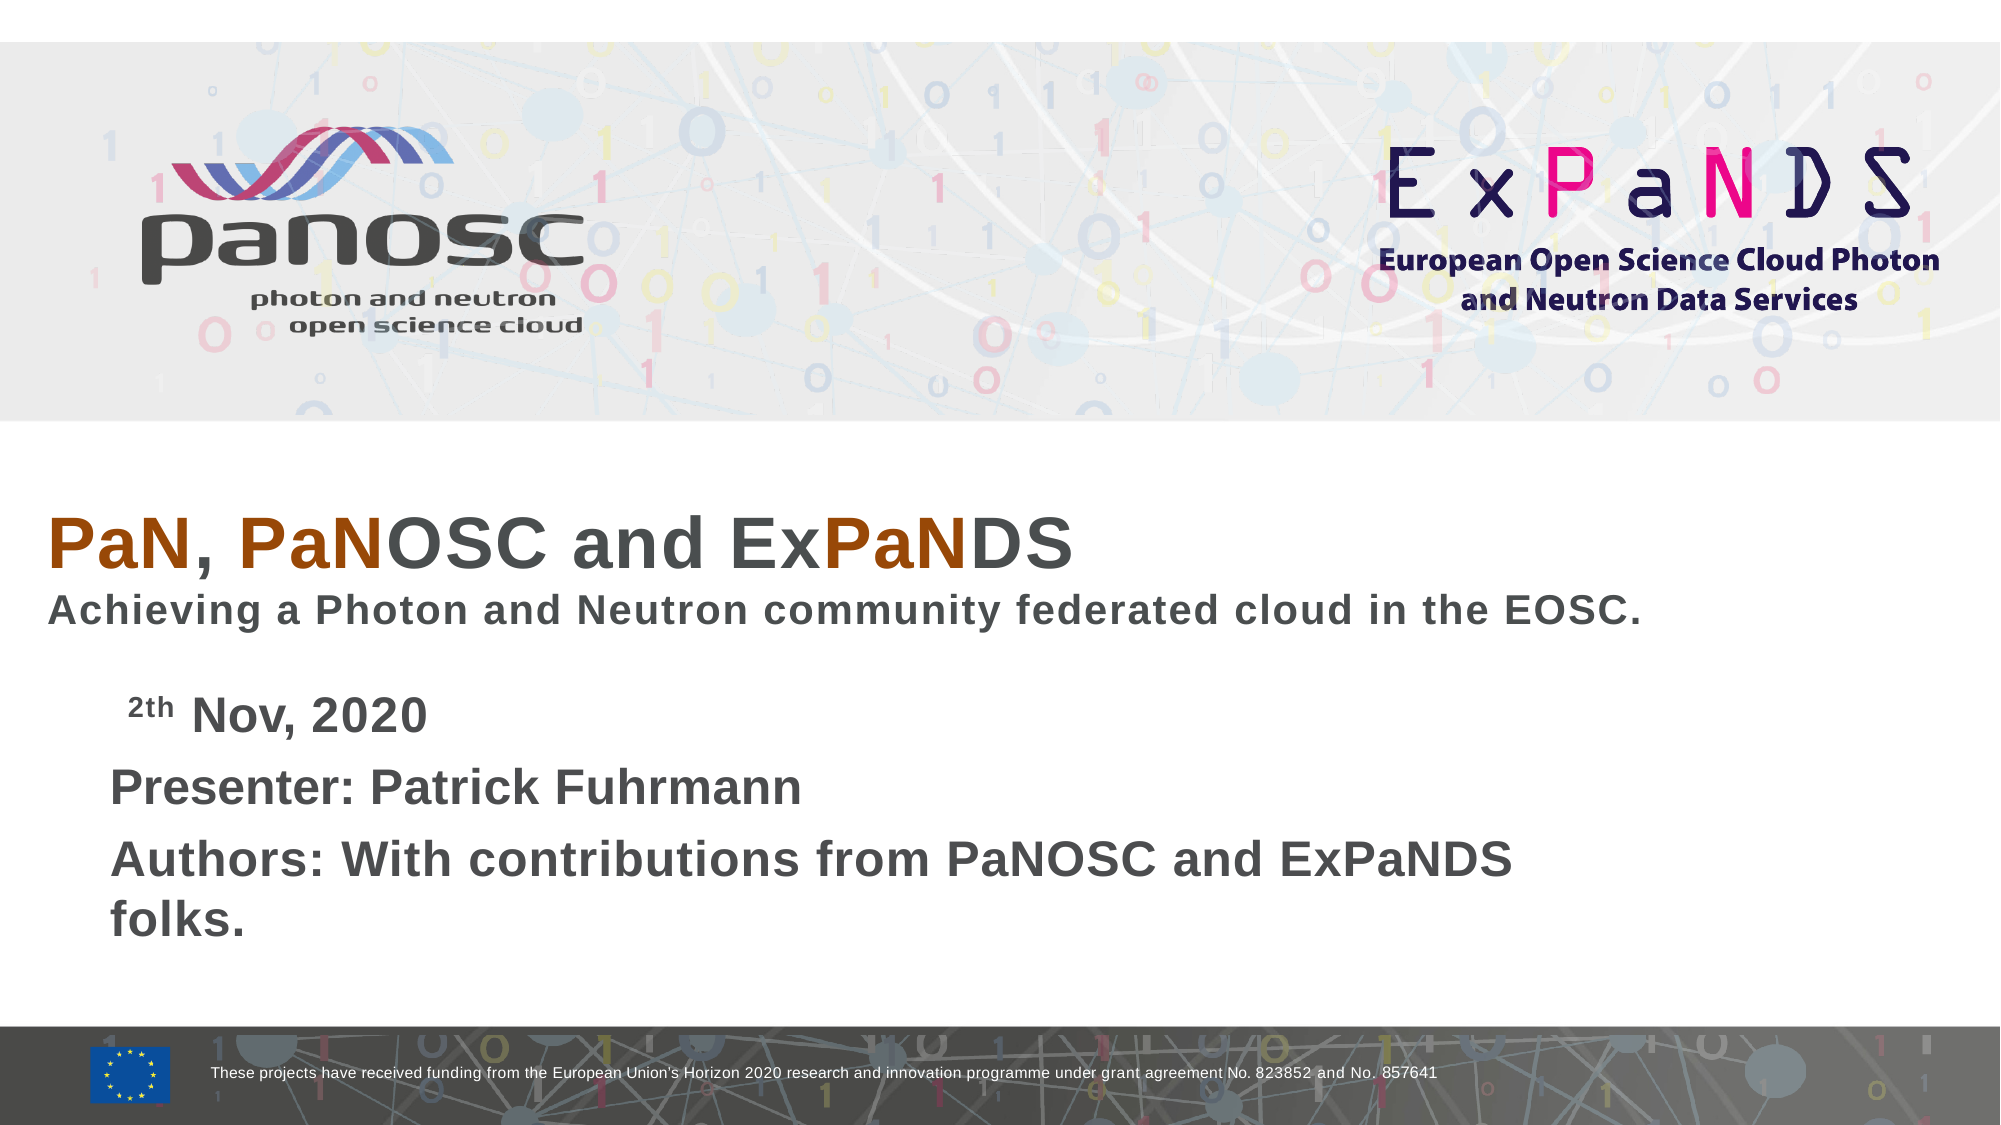

# PaN, PaNOSC and ExPaNDS Achieving a Photon and Neutron community federated cloud in the EOSC.
  2th Nov, 2020
Presenter: Patrick Fuhrmann
Authors: With contributions from PaNOSC and ExPaNDS folks.